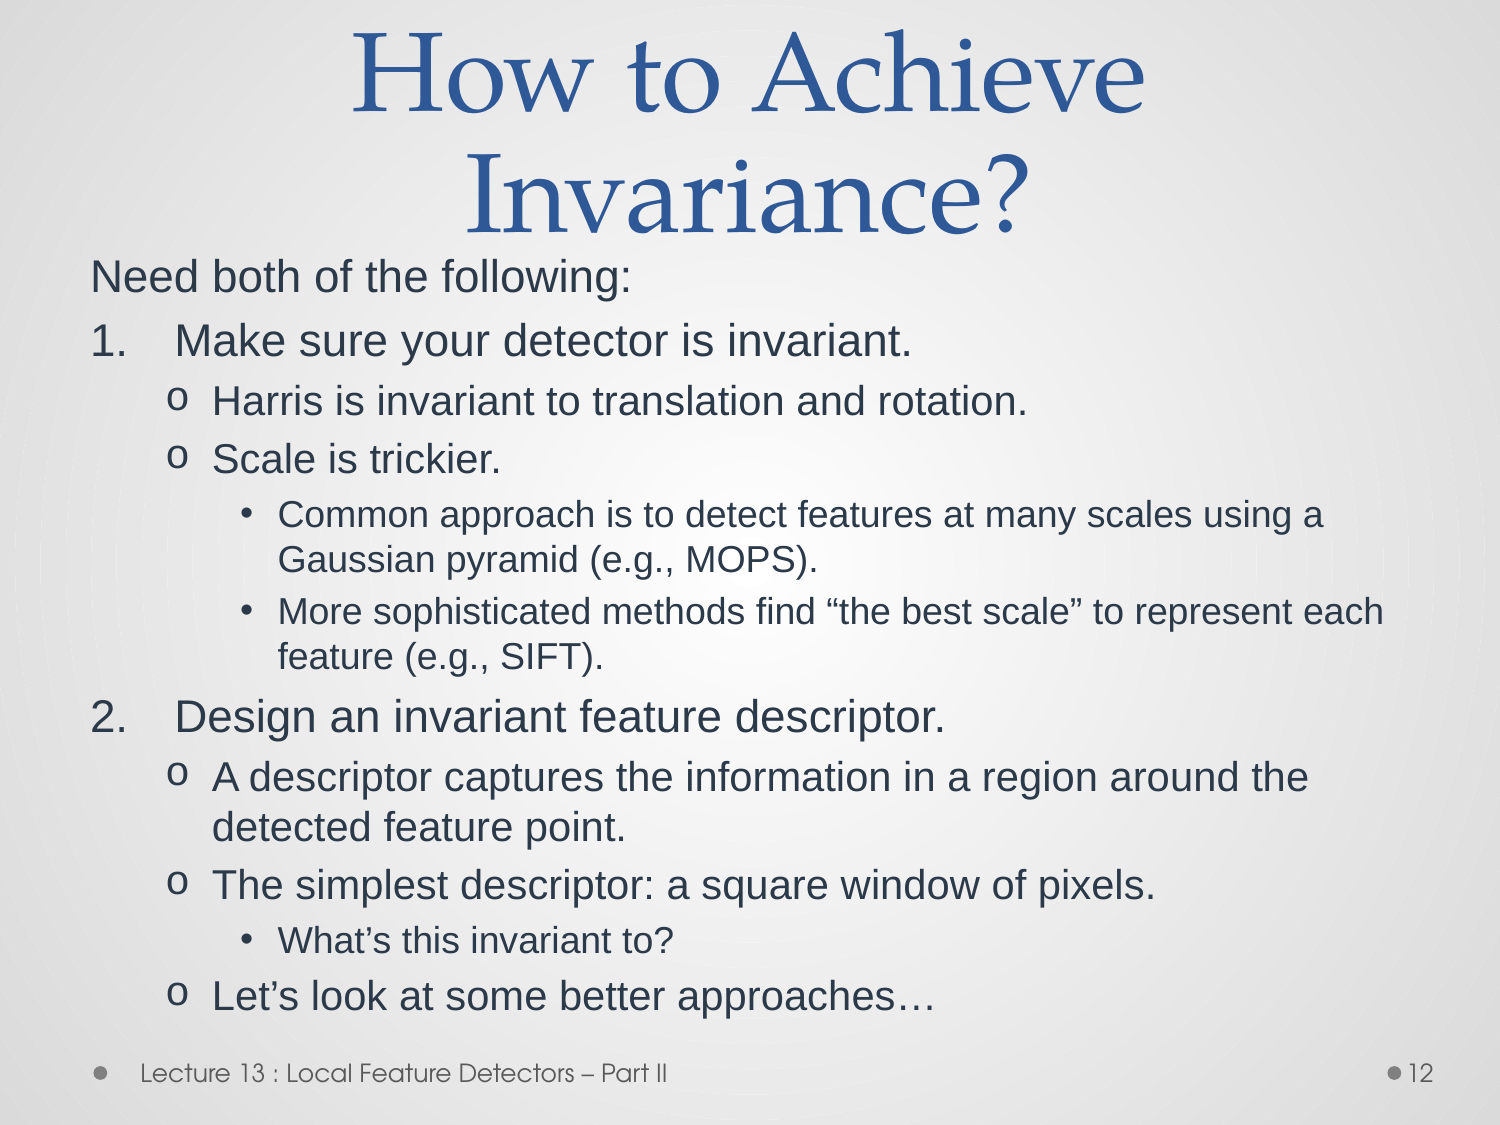

# How to Achieve Invariance?
Need both of the following:
Make sure your detector is invariant.
Harris is invariant to translation and rotation.
Scale is trickier.
Common approach is to detect features at many scales using a Gaussian pyramid (e.g., MOPS).
More sophisticated methods find “the best scale” to represent each feature (e.g., SIFT).
Design an invariant feature descriptor.
A descriptor captures the information in a region around the detected feature point.
The simplest descriptor: a square window of pixels.
What’s this invariant to?
Let’s look at some better approaches…

12